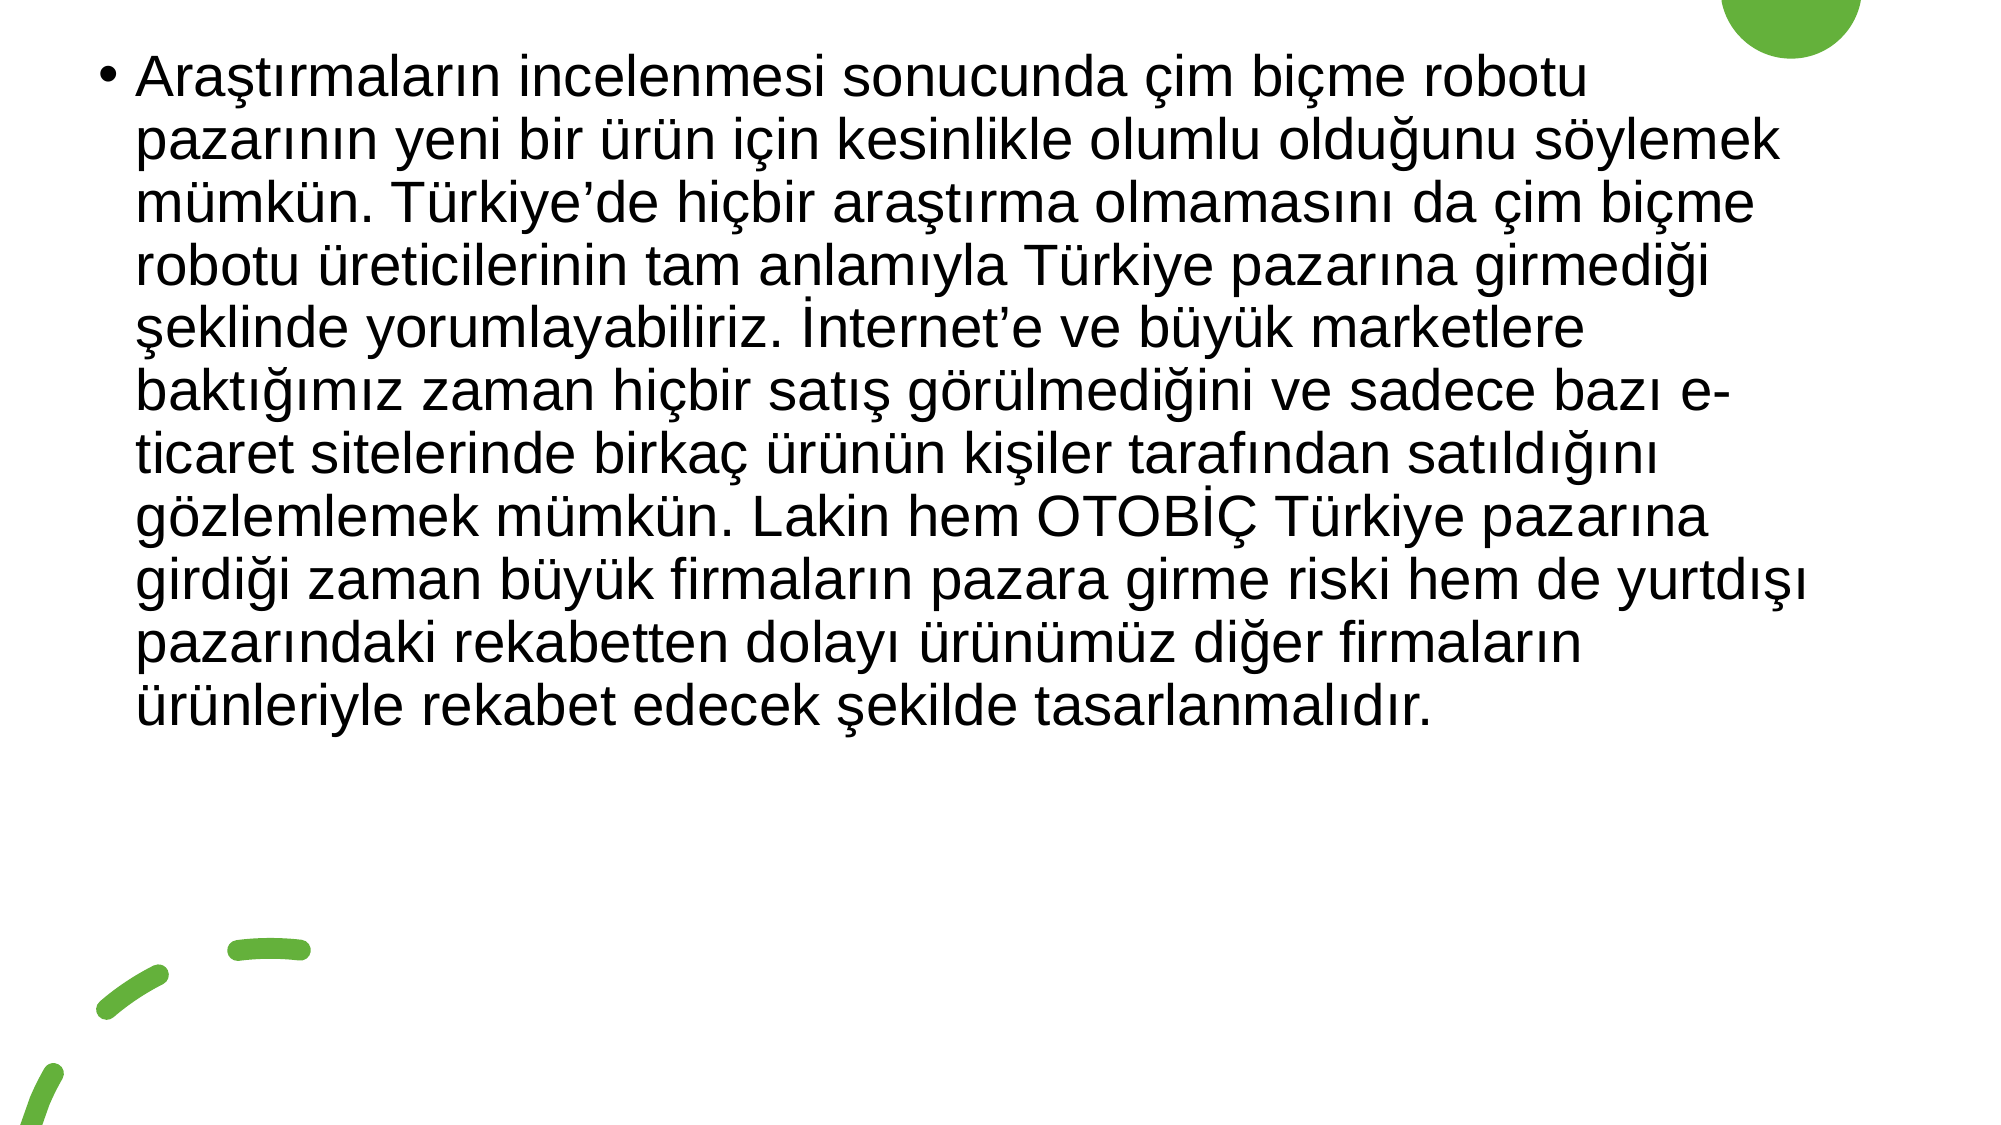

Araştırmaların incelenmesi sonucunda çim biçme robotu pazarının yeni bir ürün için kesinlikle olumlu olduğunu söylemek mümkün. Türkiye’de hiçbir araştırma olmamasını da çim biçme robotu üreticilerinin tam anlamıyla Türkiye pazarına girmediği  şeklinde yorumlayabiliriz. İnternet’e ve büyük marketlere baktığımız zaman hiçbir satış görülmediğini ve sadece bazı e-ticaret sitelerinde birkaç ürünün kişiler tarafından satıldığını gözlemlemek mümkün. Lakin hem OTOBİÇ Türkiye pazarına girdiği zaman büyük firmaların pazara girme riski hem de yurtdışı pazarındaki rekabetten dolayı ürünümüz diğer firmaların ürünleriyle rekabet edecek şekilde tasarlanmalıdır.